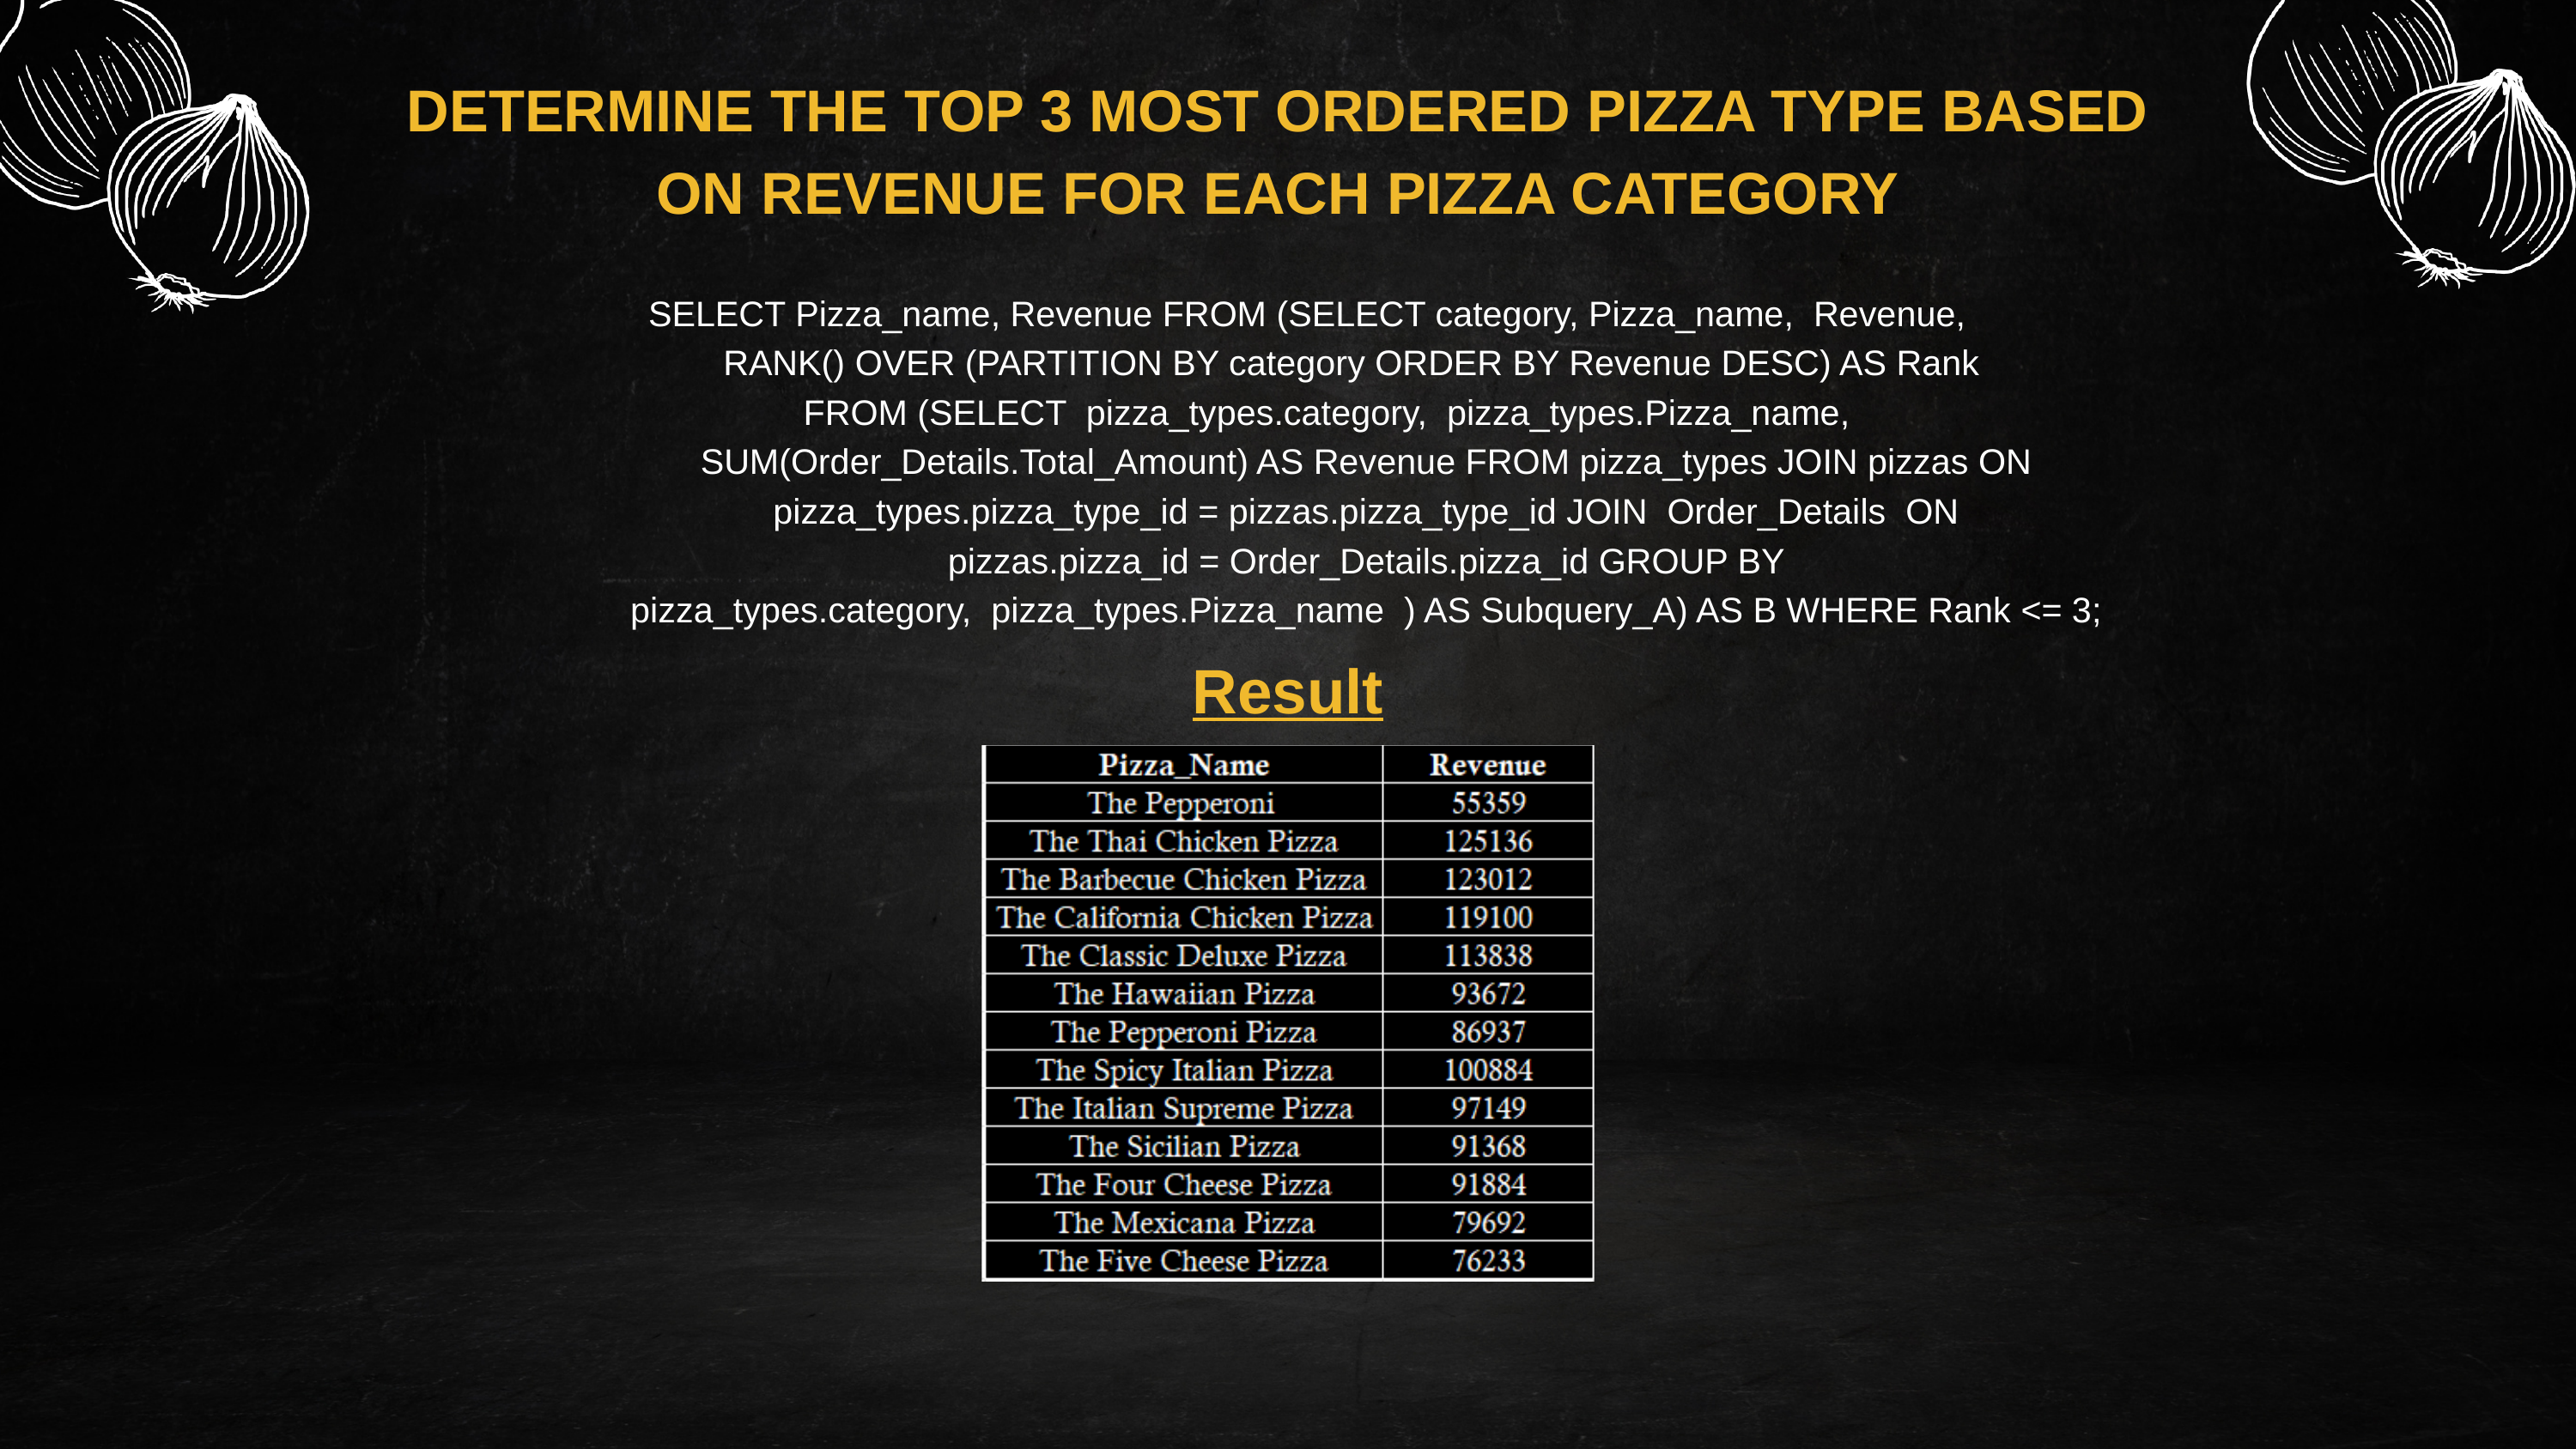

DETERMINE THE TOP 3 MOST ORDERED PIZZA TYPE BASED ON REVENUE FOR EACH PIZZA CATEGORY
SELECT Pizza_name, Revenue FROM (SELECT category, Pizza_name,  Revenue,
        RANK() OVER (PARTITION BY category ORDER BY Revenue DESC) AS Rank
    FROM (SELECT  pizza_types.category,  pizza_types.Pizza_name,
            SUM(Order_Details.Total_Amount) AS Revenue FROM pizza_types JOIN pizzas ON
            pizza_types.pizza_type_id = pizzas.pizza_type_id JOIN  Order_Details  ON
            pizzas.pizza_id = Order_Details.pizza_id GROUP BY
           pizza_types.category,  pizza_types.Pizza_name  ) AS Subquery_A) AS B WHERE Rank <= 3;

Result